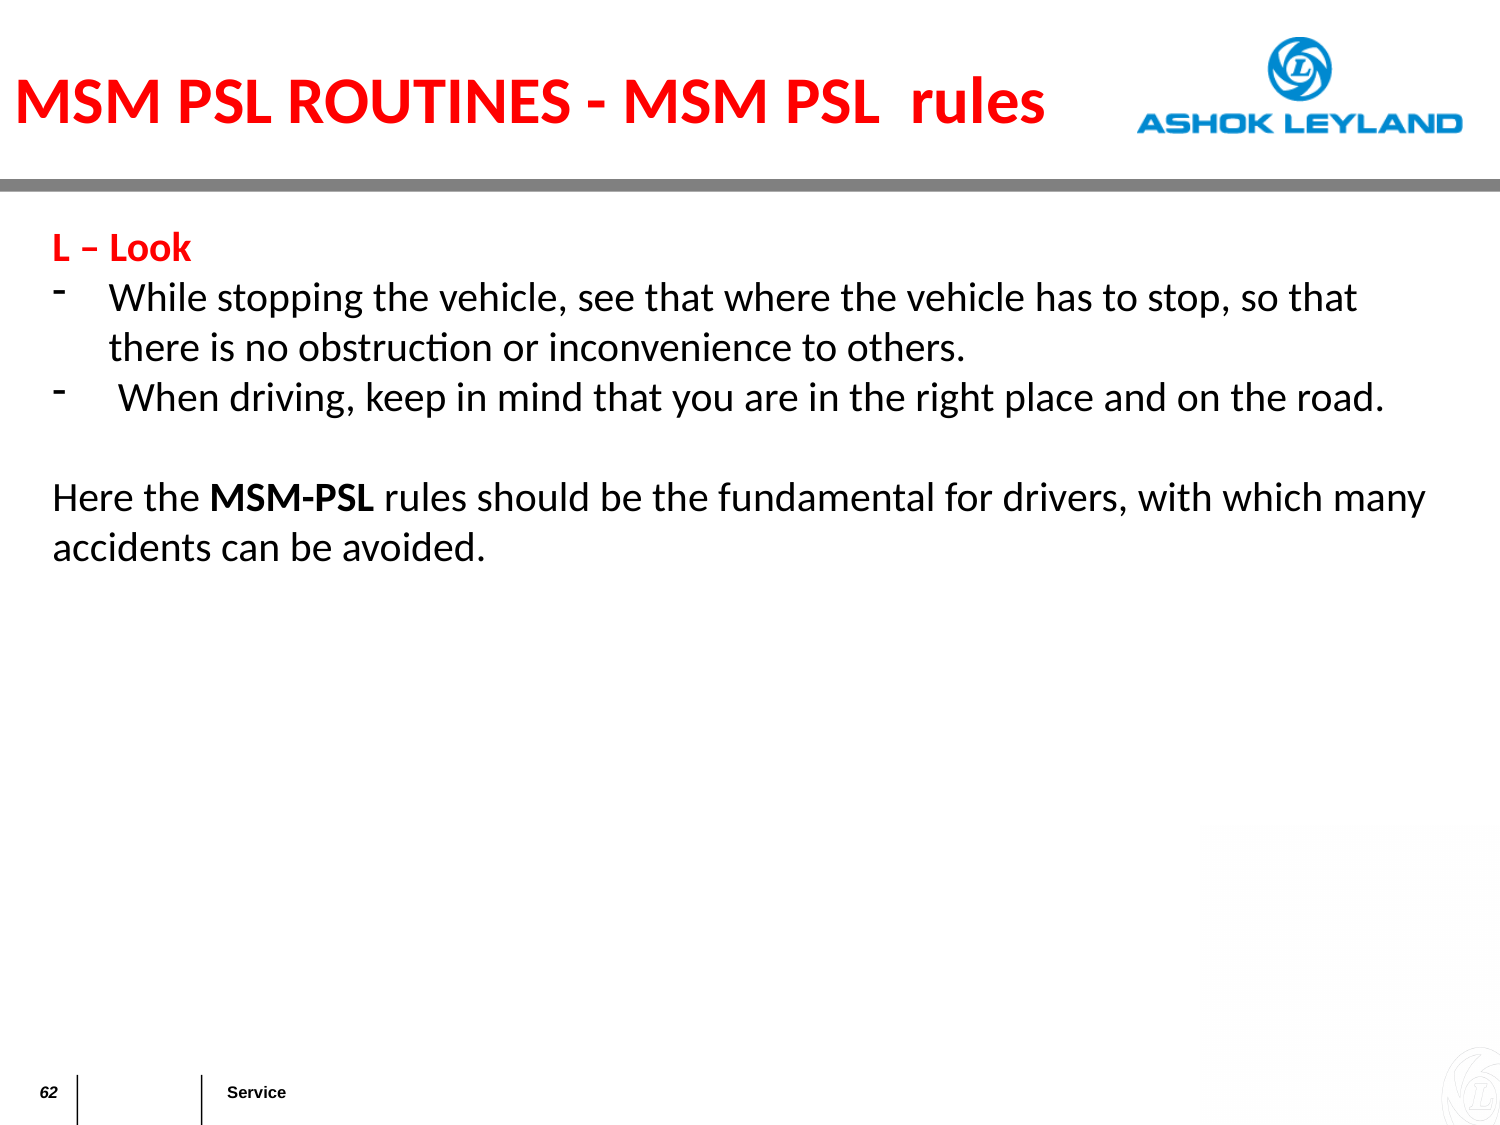

MSM PSL ROUTINES - MSM PSL  rules
L – Look
While stopping the vehicle, see that where the vehicle has to stop, so that there is no obstruction or inconvenience to others.
 When driving, keep in mind that you are in the right place and on the road.
Here the MSM-PSL rules should be the fundamental for drivers, with which many accidents can be avoided.